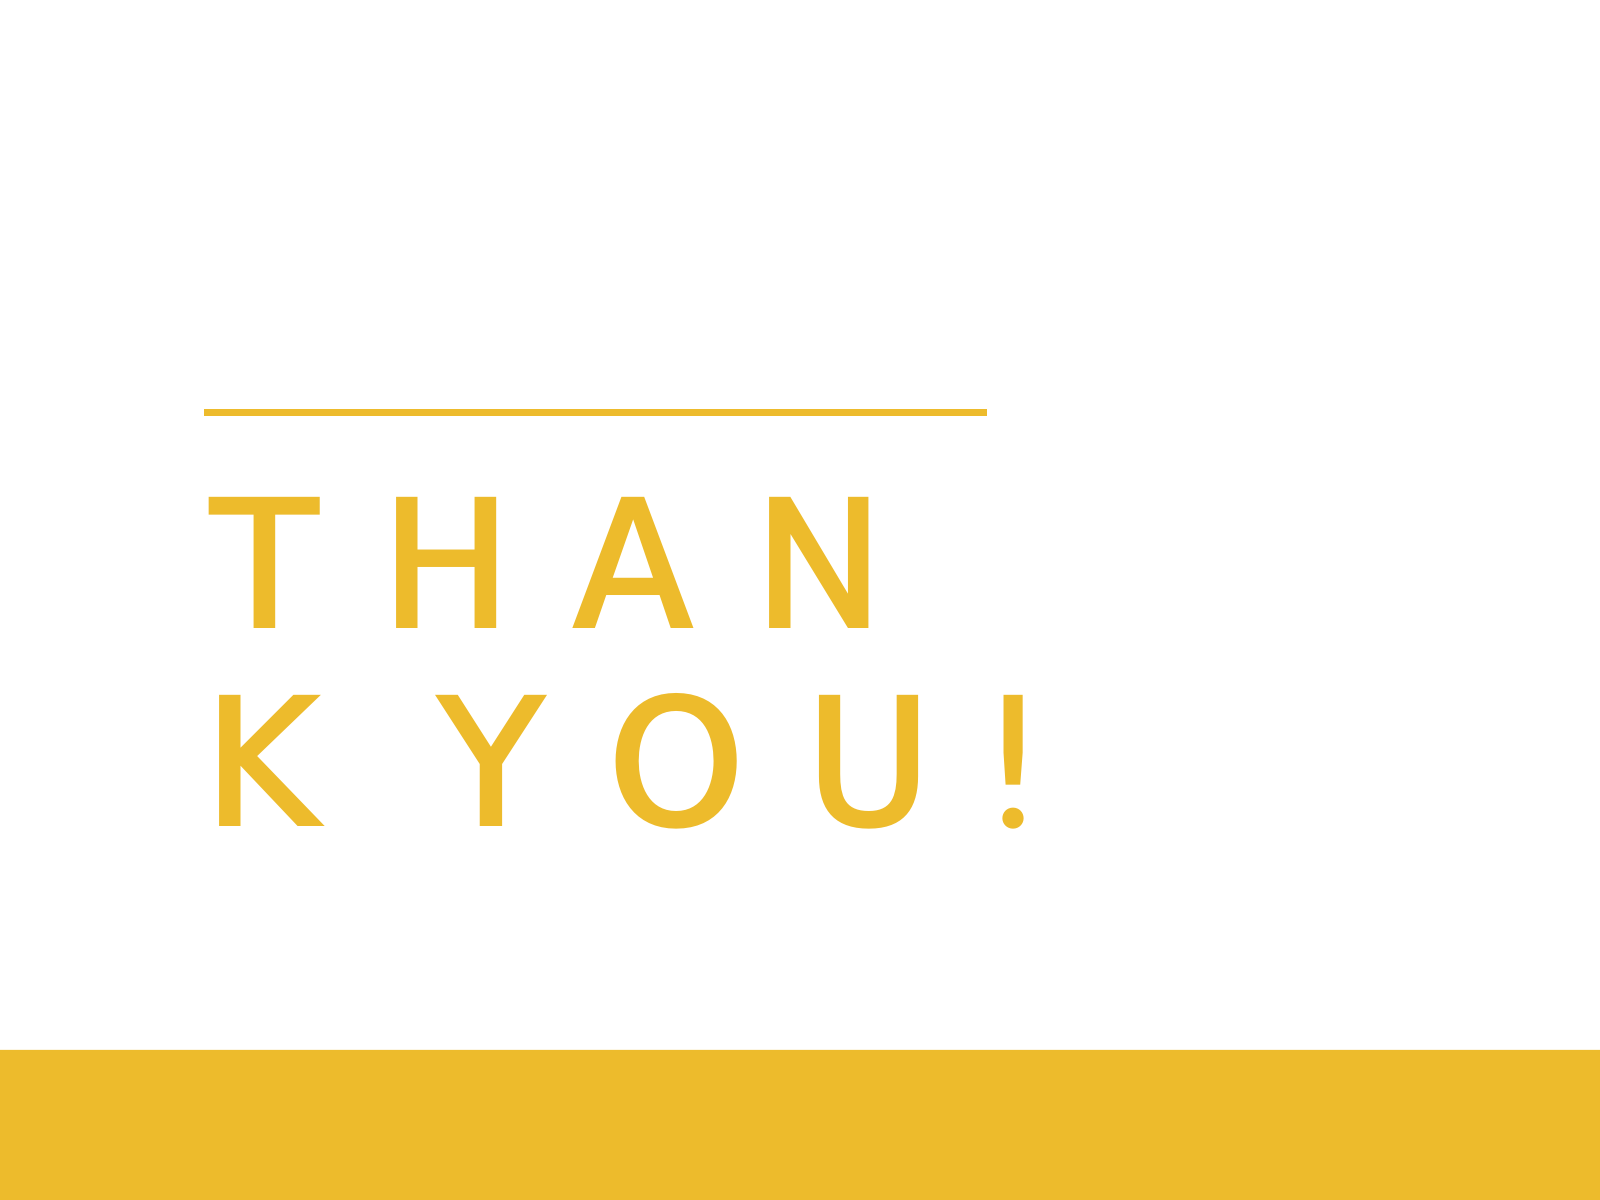

#

T H A N K  Y O U !

11